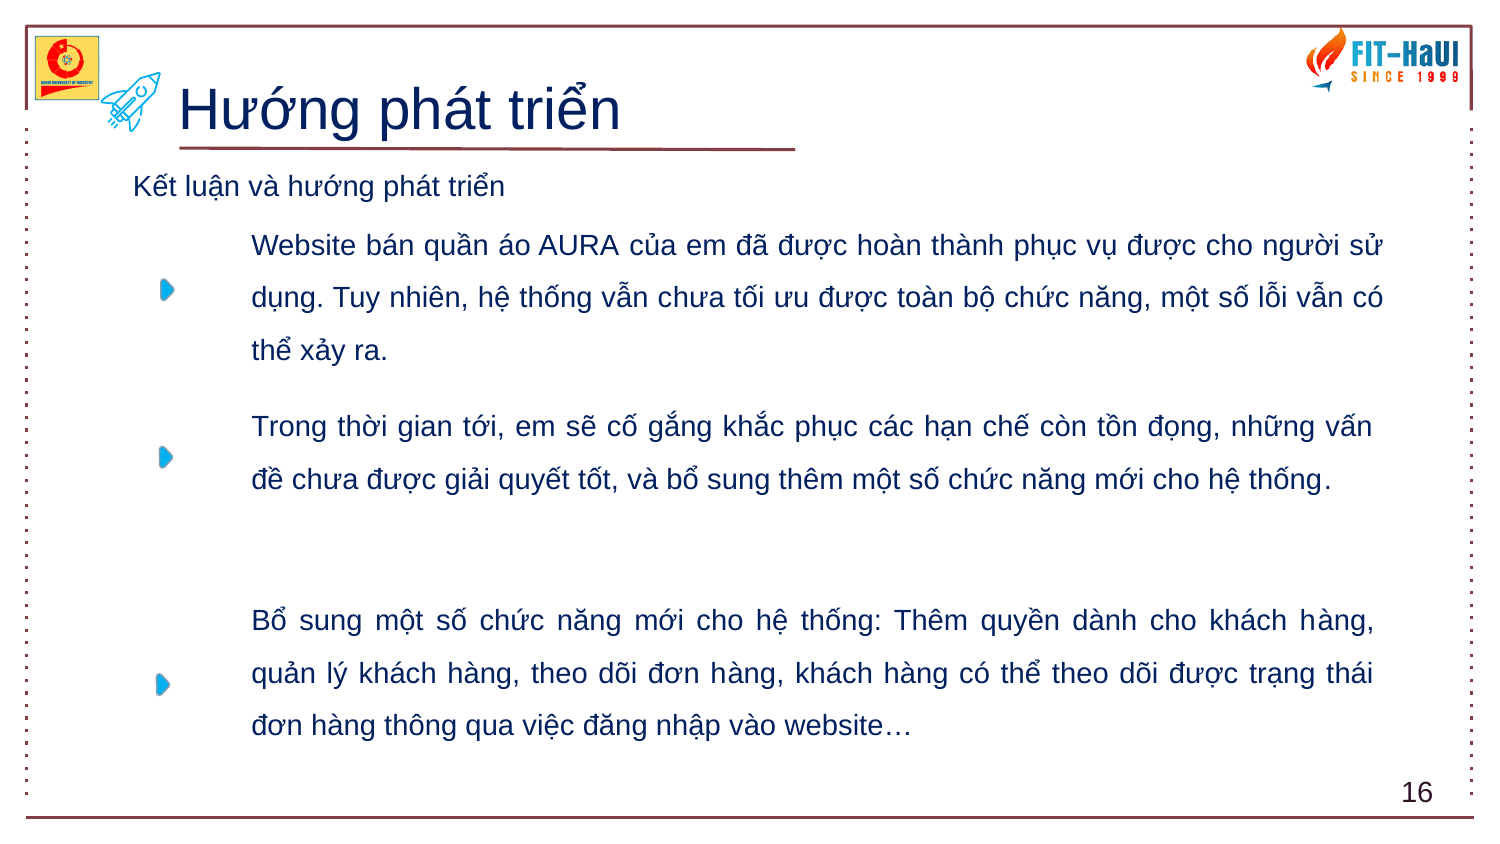

# Hướng phát triển

Kết luận và hướng phát triển
Website bán quần áo AURA của em đã được hoàn thành phục vụ được cho người sử dụng. Tuy nhiên, hệ thống vẫn chưa tối ưu được toàn bộ chức năng, một số lỗi vẫn có thể xảy ra.

Trong thời gian tới, em sẽ cố gắng khắc phục các hạn chế còn tồn đọng, những vấn đề chưa được giải quyết tốt, và bổ sung thêm một số chức năng mới cho hệ thống.

Bổ sung một số chức năng mới cho hệ thống: Thêm quyền dành cho khách hàng, quản lý khách hàng, theo dõi đơn hàng, khách hàng có thể theo dõi được trạng thái đơn hàng thông qua việc đăng nhập vào website…

16